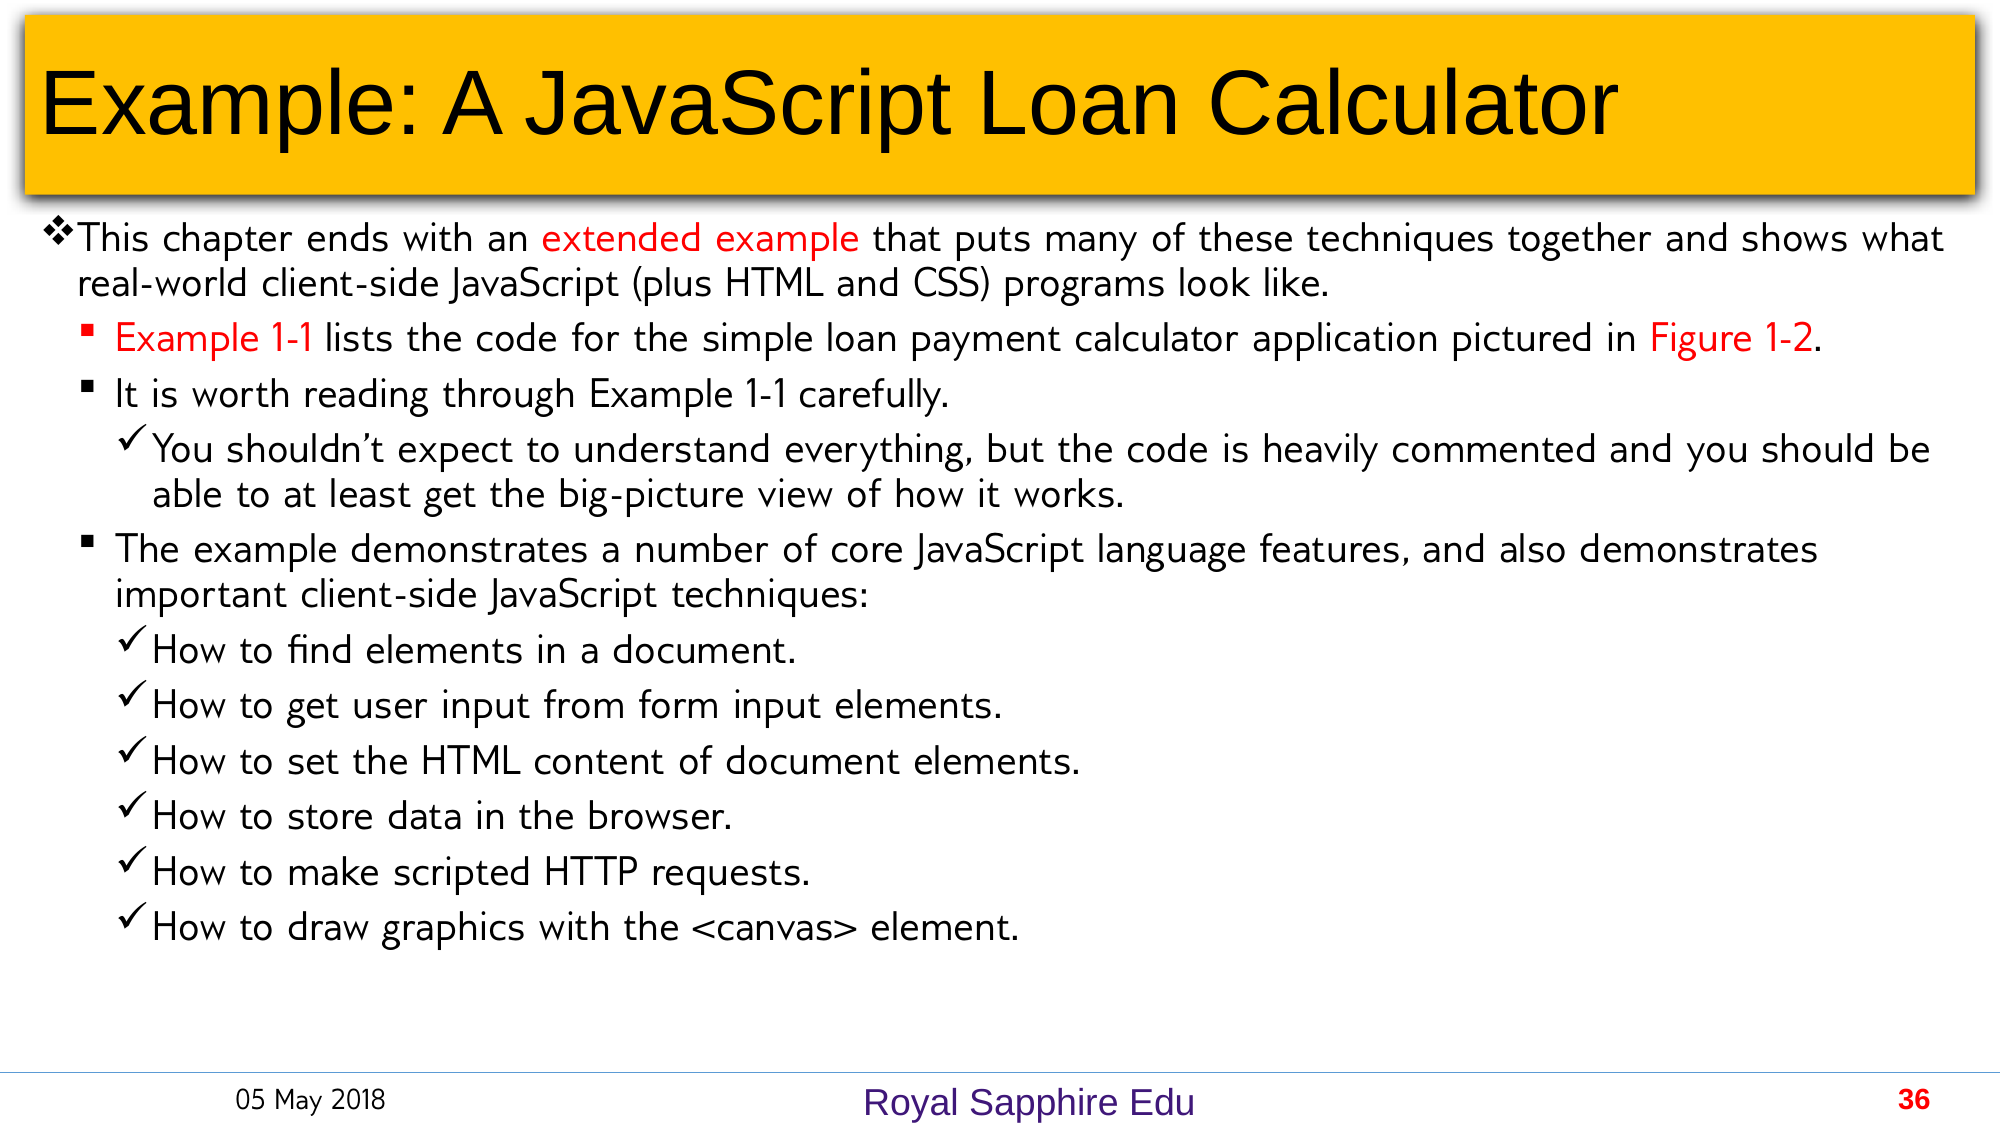

# Example: A JavaScript Loan Calculator
This chapter ends with an extended example that puts many of these techniques together and shows what real-world client-side JavaScript (plus HTML and CSS) programs look like.
Example 1-1 lists the code for the simple loan payment calculator application pictured in Figure 1-2.
It is worth reading through Example 1-1 carefully.
You shouldn’t expect to understand everything, but the code is heavily commented and you should be able to at least get the big-picture view of how it works.
The example demonstrates a number of core JavaScript language features, and also demonstrates important client-side JavaScript techniques:
How to find elements in a document.
How to get user input from form input elements.
How to set the HTML content of document elements.
How to store data in the browser.
How to make scripted HTTP requests.
How to draw graphics with the <canvas> element.
05 May 2018
36